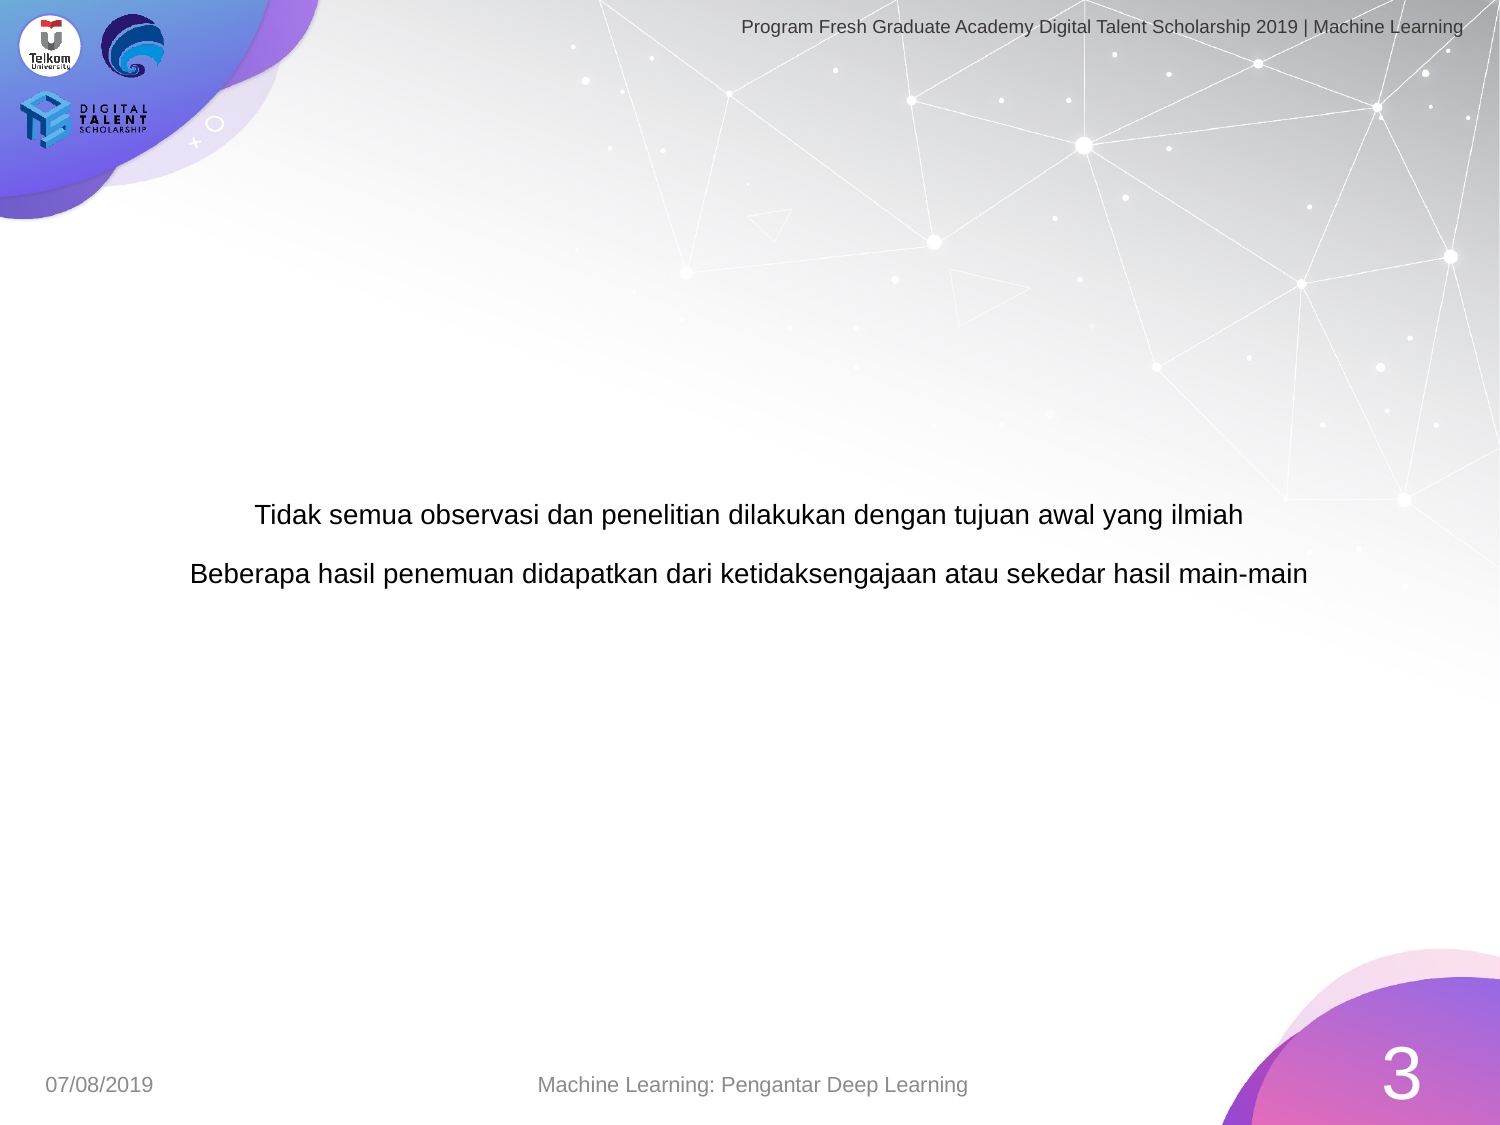

# Tidak semua observasi dan penelitian dilakukan dengan tujuan awal yang ilmiah Beberapa hasil penemuan didapatkan dari ketidaksengajaan atau sekedar hasil main-main
3
Machine Learning: Pengantar Deep Learning
07/08/2019